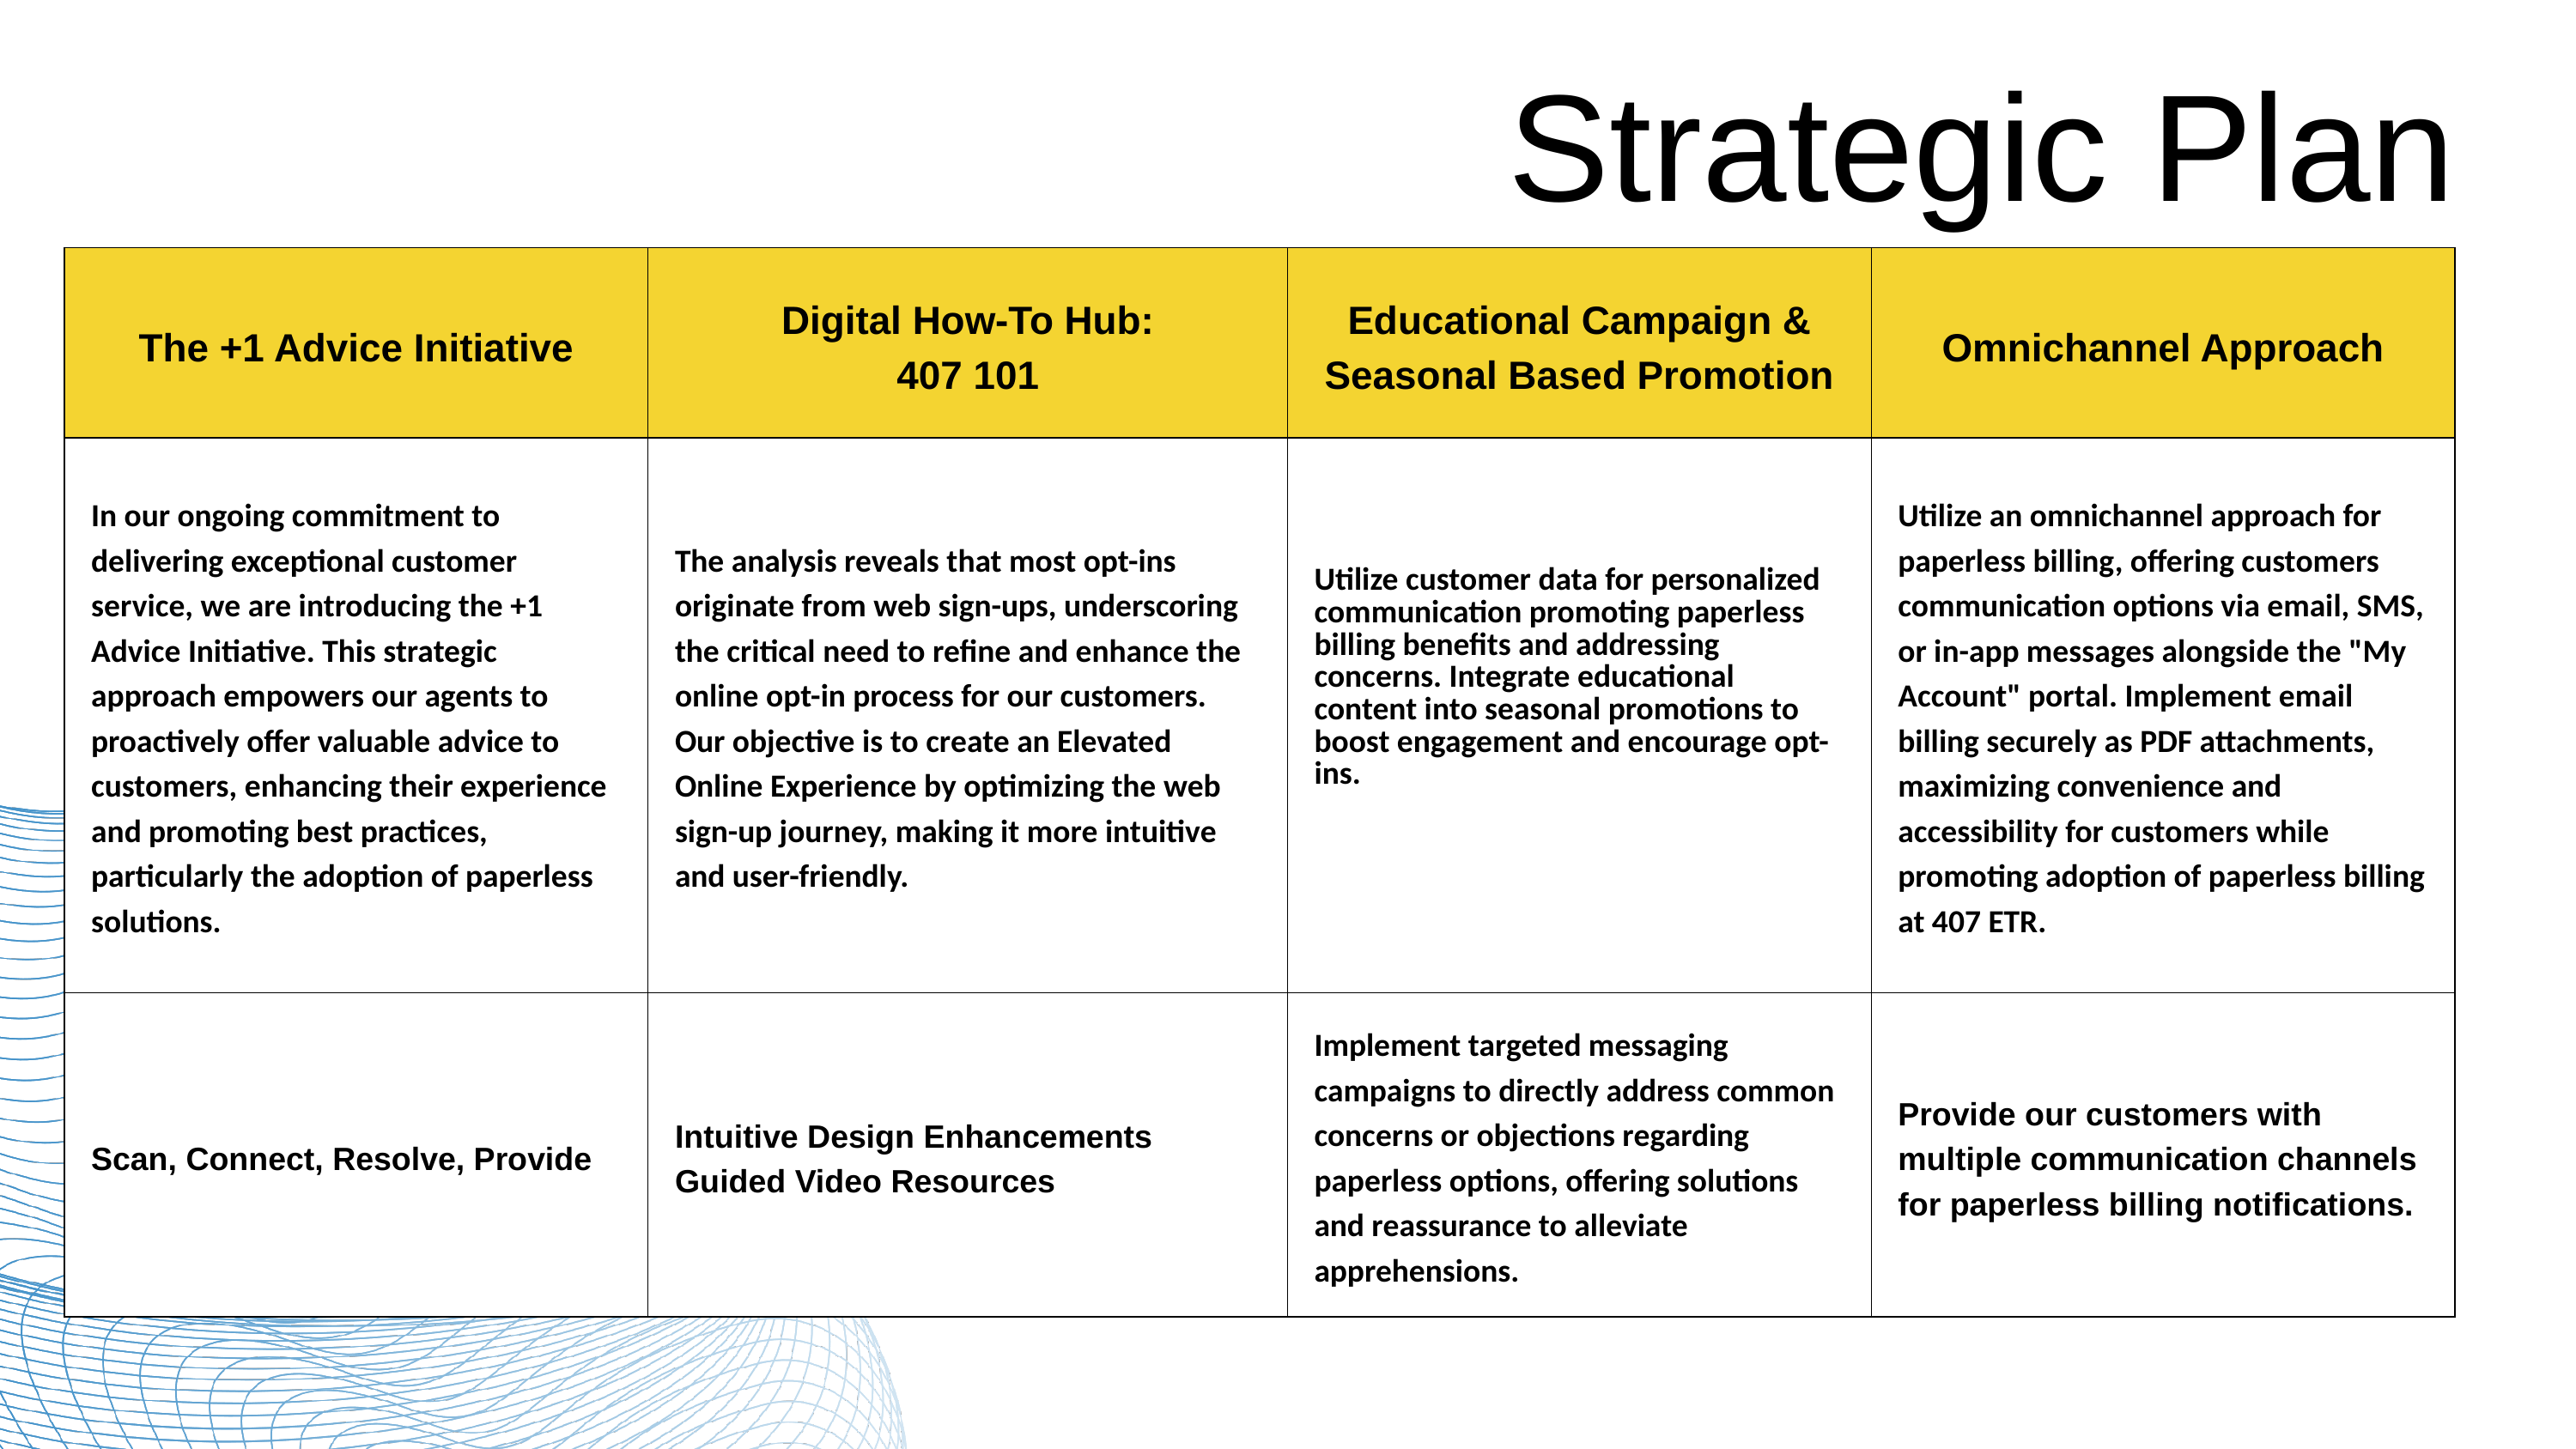

Strategic Plan
| The +1 Advice Initiative | Digital How-To Hub: 407 101 | Educational Campaign & Seasonal Based Promotion | Omnichannel Approach |
| --- | --- | --- | --- |
| In our ongoing commitment to delivering exceptional customer service, we are introducing the +1 Advice Initiative. This strategic approach empowers our agents to proactively offer valuable advice to customers, enhancing their experience and promoting best practices, particularly the adoption of paperless solutions. | The analysis reveals that most opt-ins originate from web sign-ups, underscoring the critical need to refine and enhance the online opt-in process for our customers. Our objective is to create an Elevated Online Experience by optimizing the web sign-up journey, making it more intuitive and user-friendly. | Utilize customer data for personalized communication promoting paperless billing benefits and addressing concerns. Integrate educational content into seasonal promotions to boost engagement and encourage opt-ins. | Utilize an omnichannel approach for paperless billing, offering customers communication options via email, SMS, or in-app messages alongside the "My Account" portal. Implement email billing securely as PDF attachments, maximizing convenience and accessibility for customers while promoting adoption of paperless billing at 407 ETR. |
| Scan, Connect, Resolve, Provide | Intuitive Design Enhancements Guided Video Resources | Implement targeted messaging campaigns to directly address common concerns or objections regarding paperless options, offering solutions and reassurance to alleviate apprehensions. | Provide our customers with multiple communication channels for paperless billing notifications. |

BCK TO AGENDA PAGE